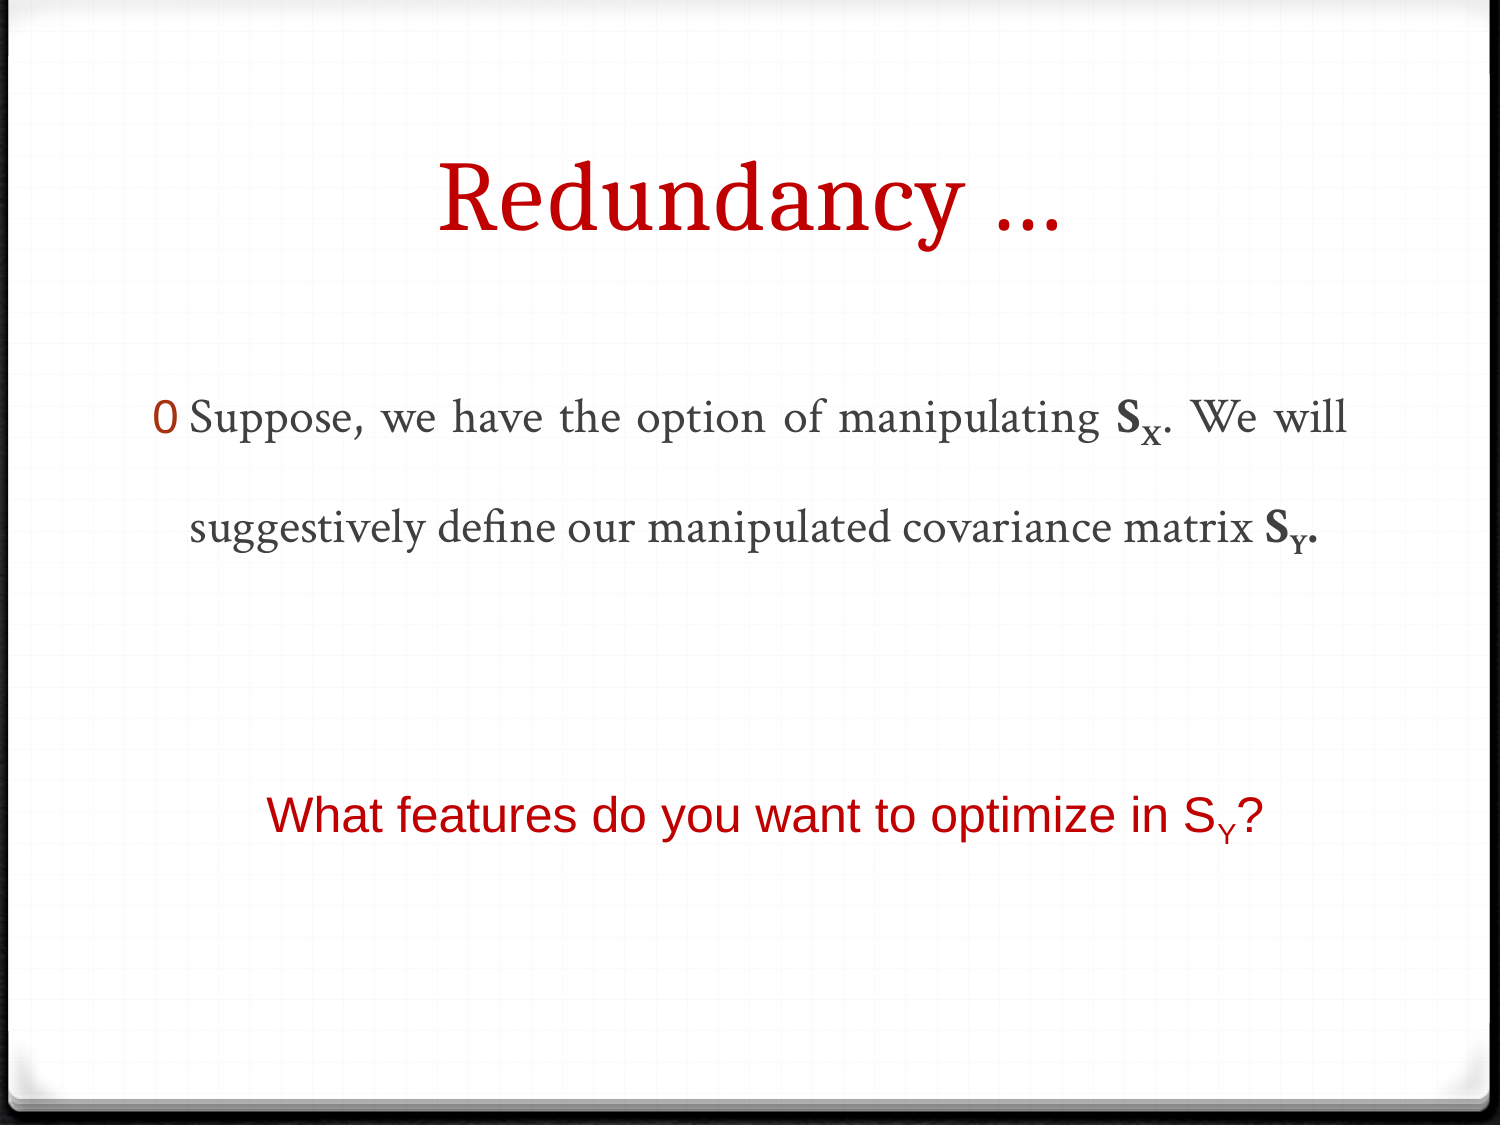

# Redundancy …
Suppose, we have the option of manipulating SX. We will suggestively define our manipulated covariance matrix SY.
What features do you want to optimize in SY?